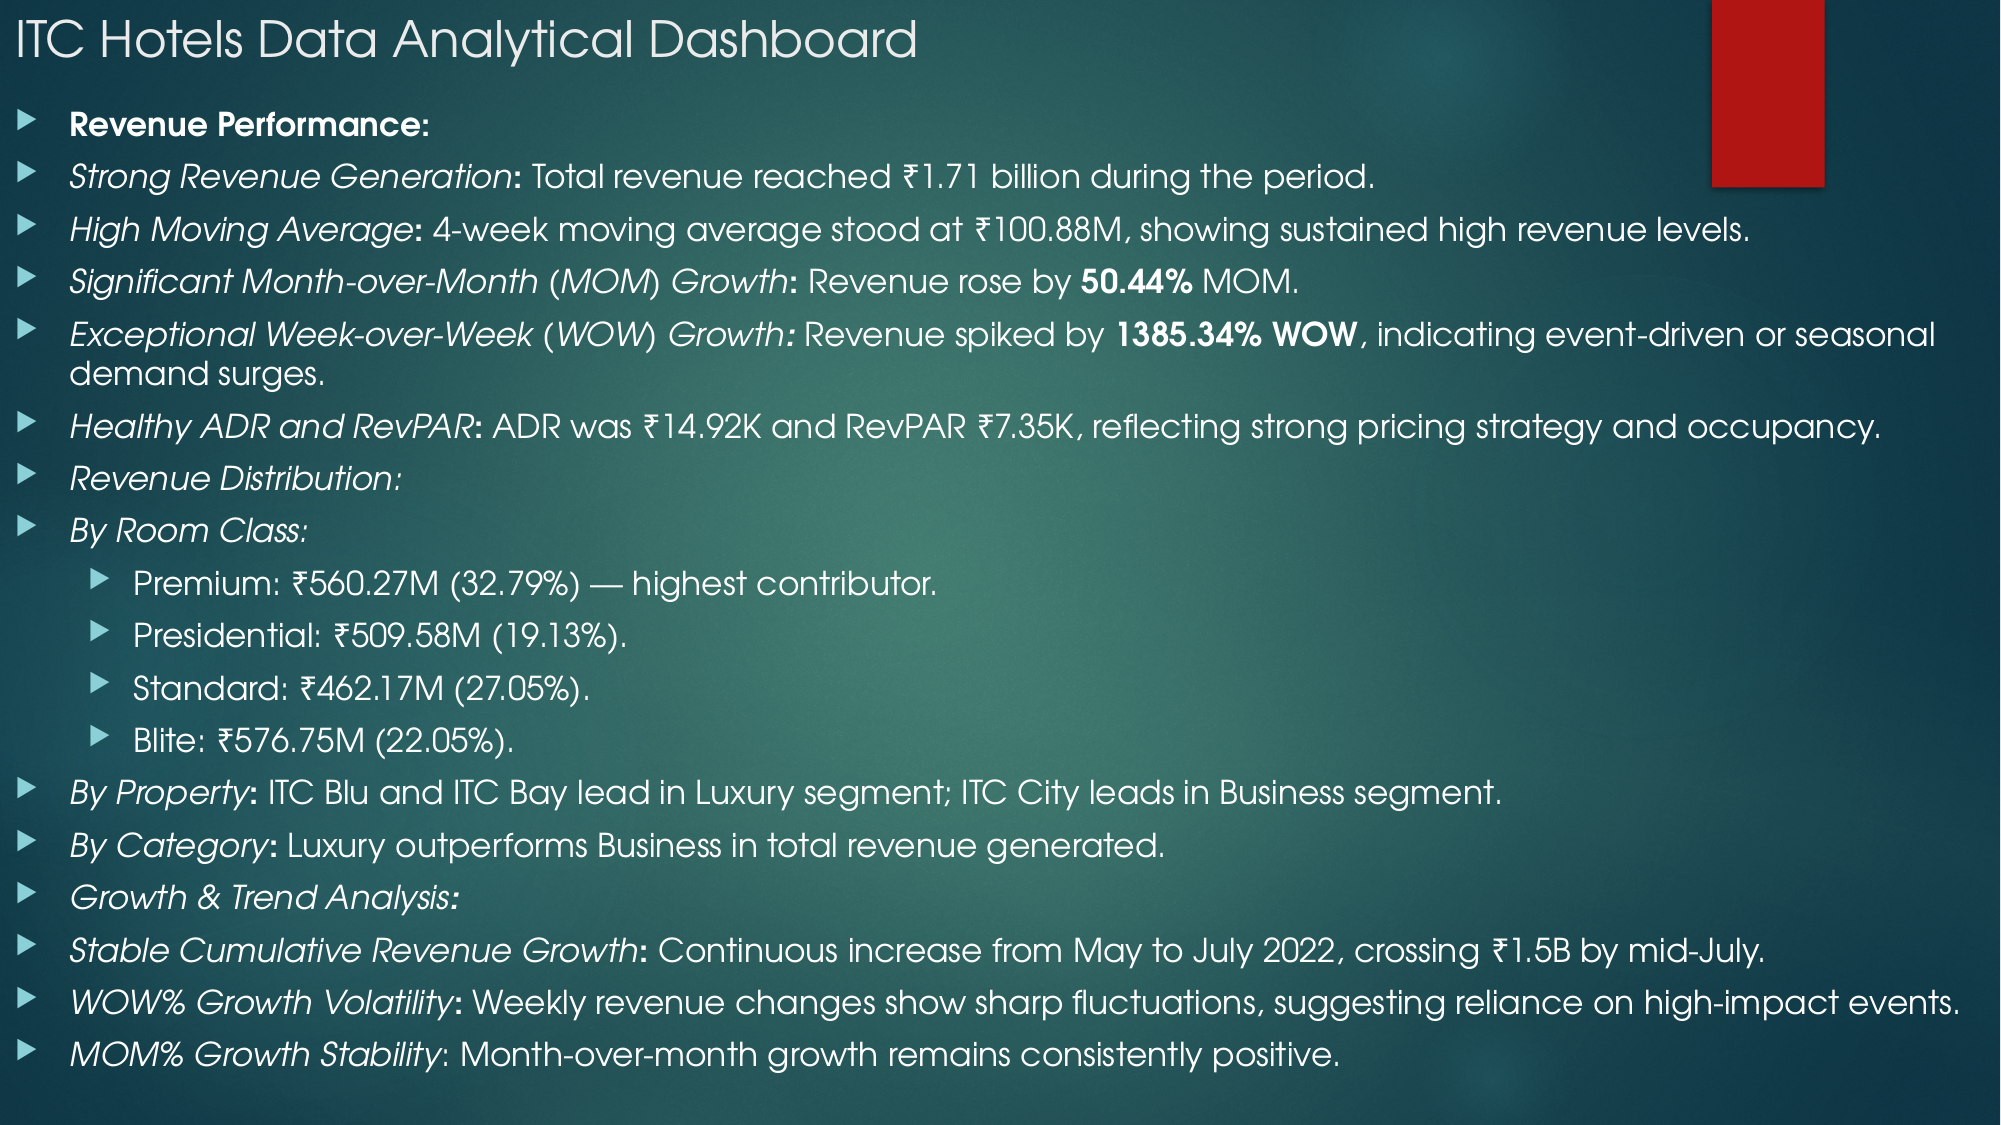

# ITC Hotels Data Analytical Dashboard
Revenue Performance:
Strong Revenue Generation: Total revenue reached ₹1.71 billion during the period.
High Moving Average: 4-week moving average stood at ₹100.88M, showing sustained high revenue levels.
Significant Month-over-Month (MOM) Growth: Revenue rose by 50.44% MOM.
Exceptional Week-over-Week (WOW) Growth: Revenue spiked by 1385.34% WOW, indicating event-driven or seasonal demand surges.
Healthy ADR and RevPAR: ADR was ₹14.92K and RevPAR ₹7.35K, reflecting strong pricing strategy and occupancy.
Revenue Distribution:
By Room Class:
Premium: ₹560.27M (32.79%) — highest contributor.
Presidential: ₹509.58M (19.13%).
Standard: ₹462.17M (27.05%).
Blite: ₹576.75M (22.05%).
By Property: ITC Blu and ITC Bay lead in Luxury segment; ITC City leads in Business segment.
By Category: Luxury outperforms Business in total revenue generated.
Growth & Trend Analysis:
Stable Cumulative Revenue Growth: Continuous increase from May to July 2022, crossing ₹1.5B by mid-July.
WOW% Growth Volatility: Weekly revenue changes show sharp fluctuations, suggesting reliance on high-impact events.
MOM% Growth Stability: Month-over-month growth remains consistently positive.